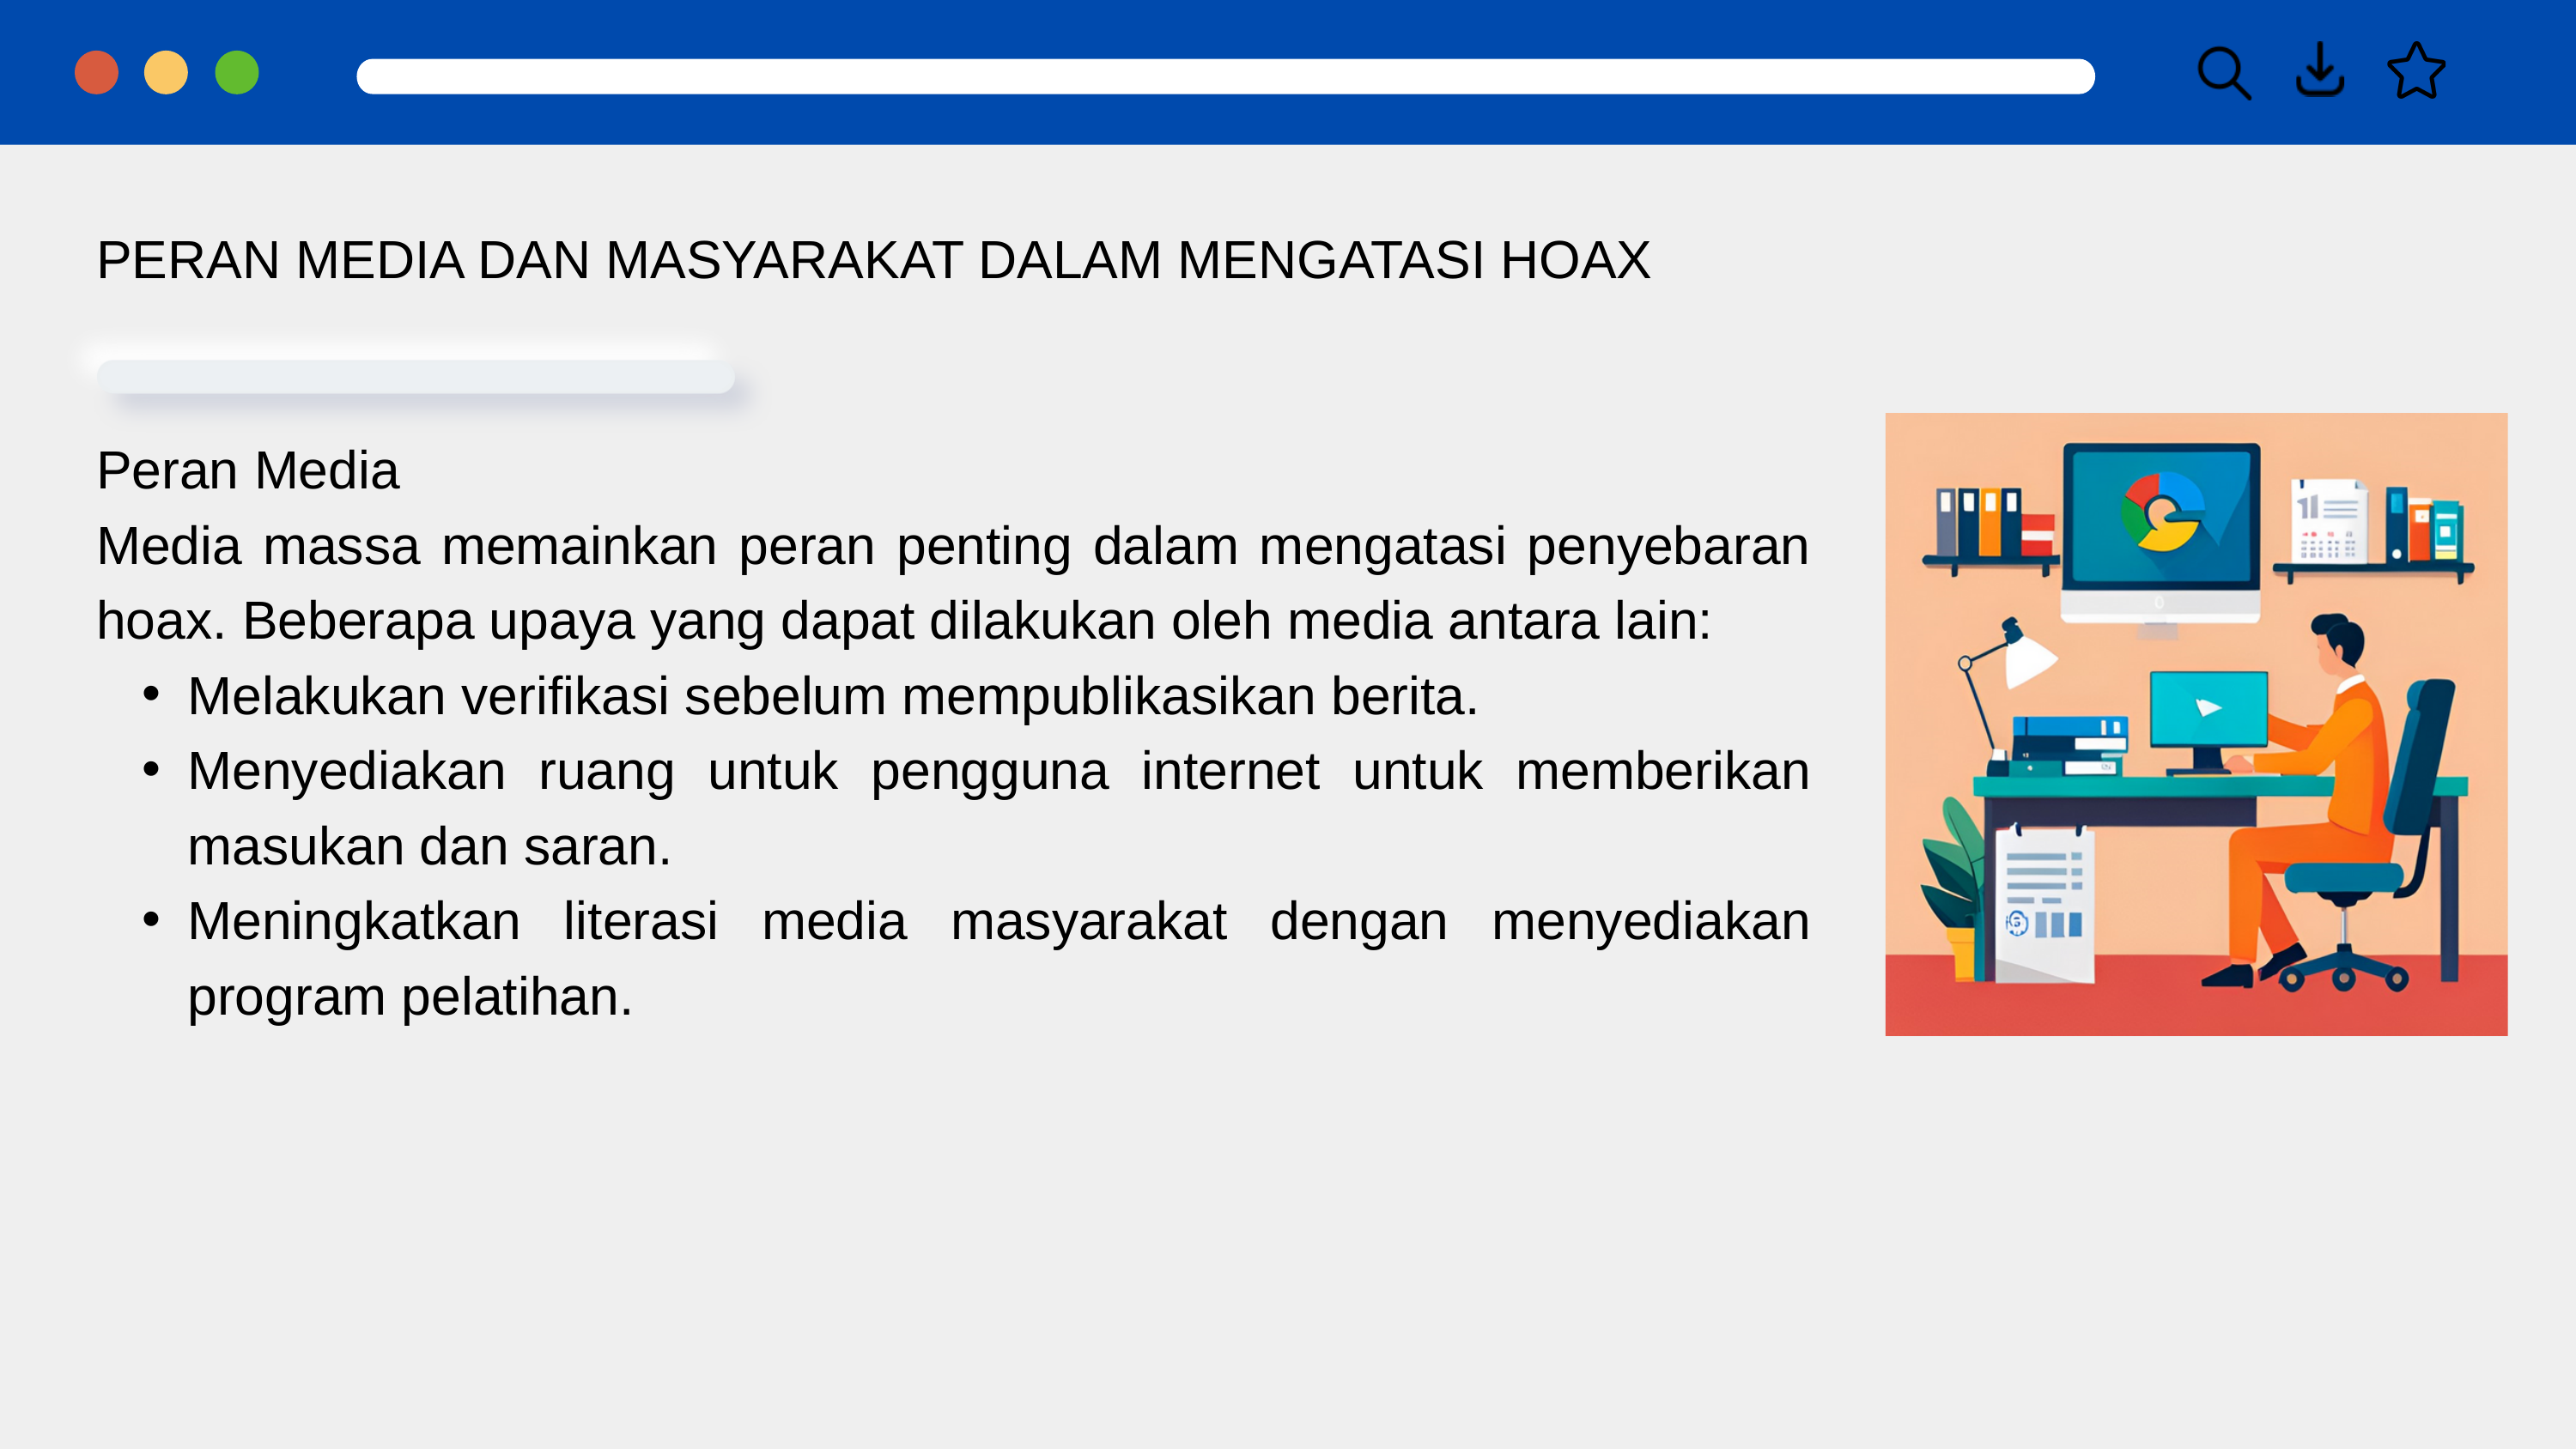

PERAN MEDIA DAN MASYARAKAT DALAM MENGATASI HOAX

Peran Media
Media massa memainkan peran penting dalam mengatasi penyebaran hoax. Beberapa upaya yang dapat dilakukan oleh media antara lain:
Melakukan verifikasi sebelum mempublikasikan berita.
Menyediakan ruang untuk pengguna internet untuk memberikan masukan dan saran.
Meningkatkan literasi media masyarakat dengan menyediakan program pelatihan.